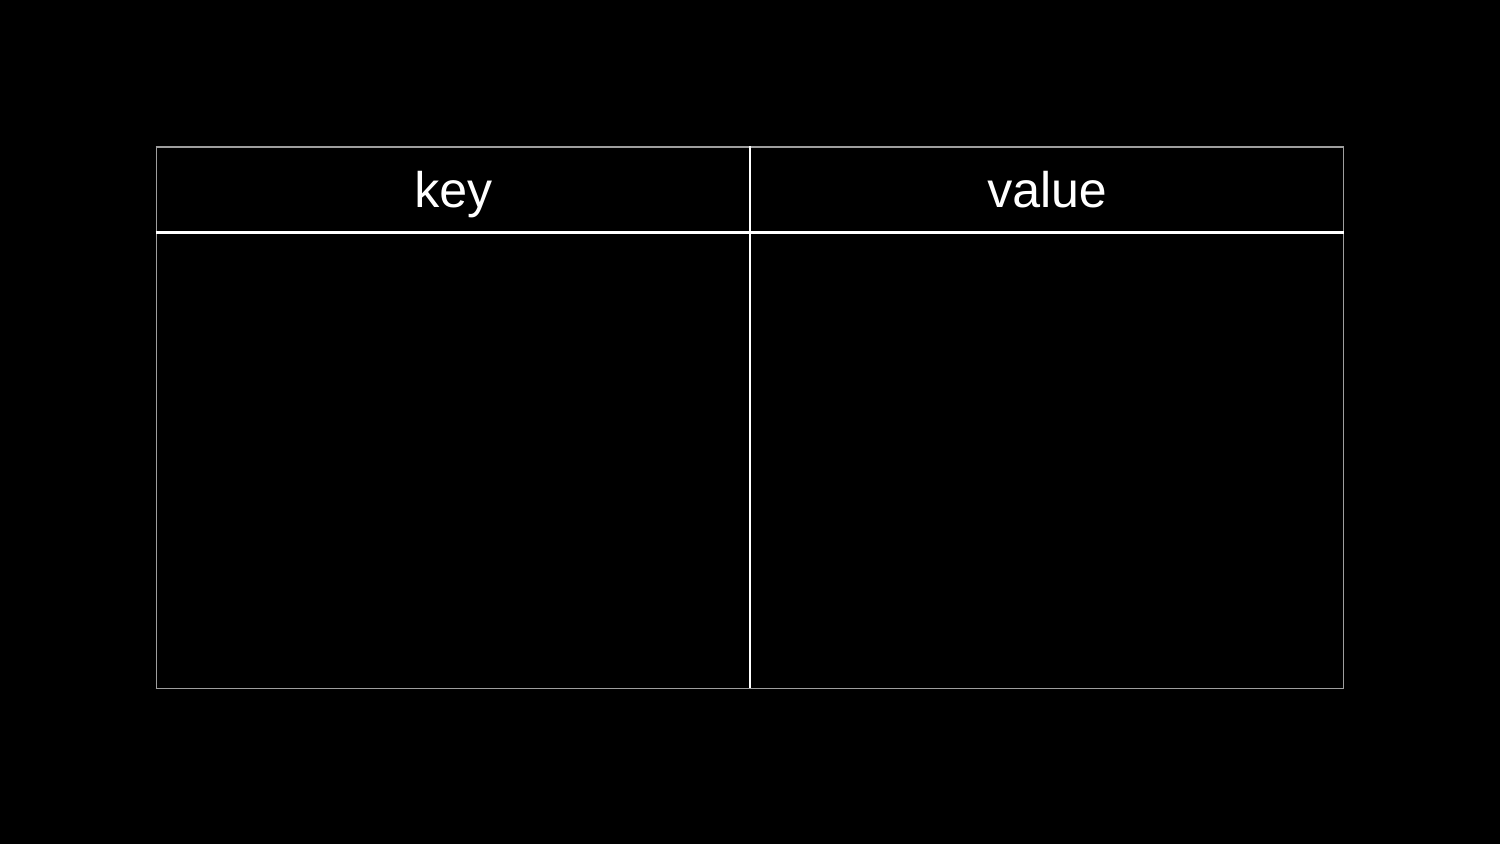

| key | value |
| --- | --- |
|  |  |